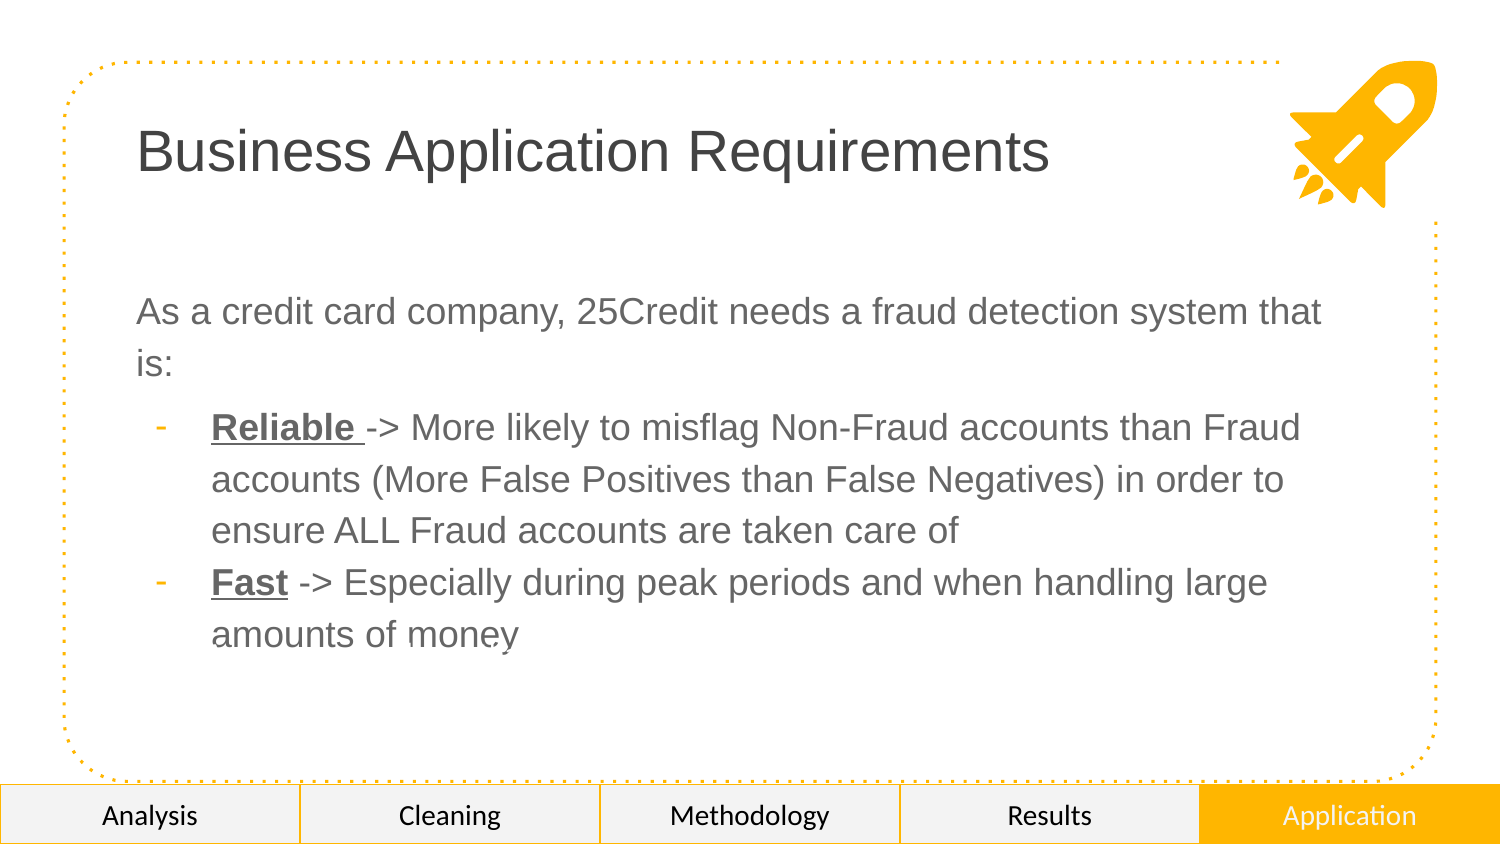

# Business Application Requirements
As a credit card company, 25Credit needs a fraud detection system that is:
Reliable -> More likely to misflag Non-Fraud accounts than Fraud accounts (More False Positives than False Negatives) in order to ensure ALL Fraud accounts are taken care of
Fast -> Especially during peak periods and when handling large amounts of money
As such, we concluded that undersampling would be a better option as it is more accurate in predicting fraudulent transactions, albeit at the cost of a higher false positive rate.
Analysis
Analysis
Cleaning
Cleaning
Methodology
Methodology
Results
Results
Application
Application